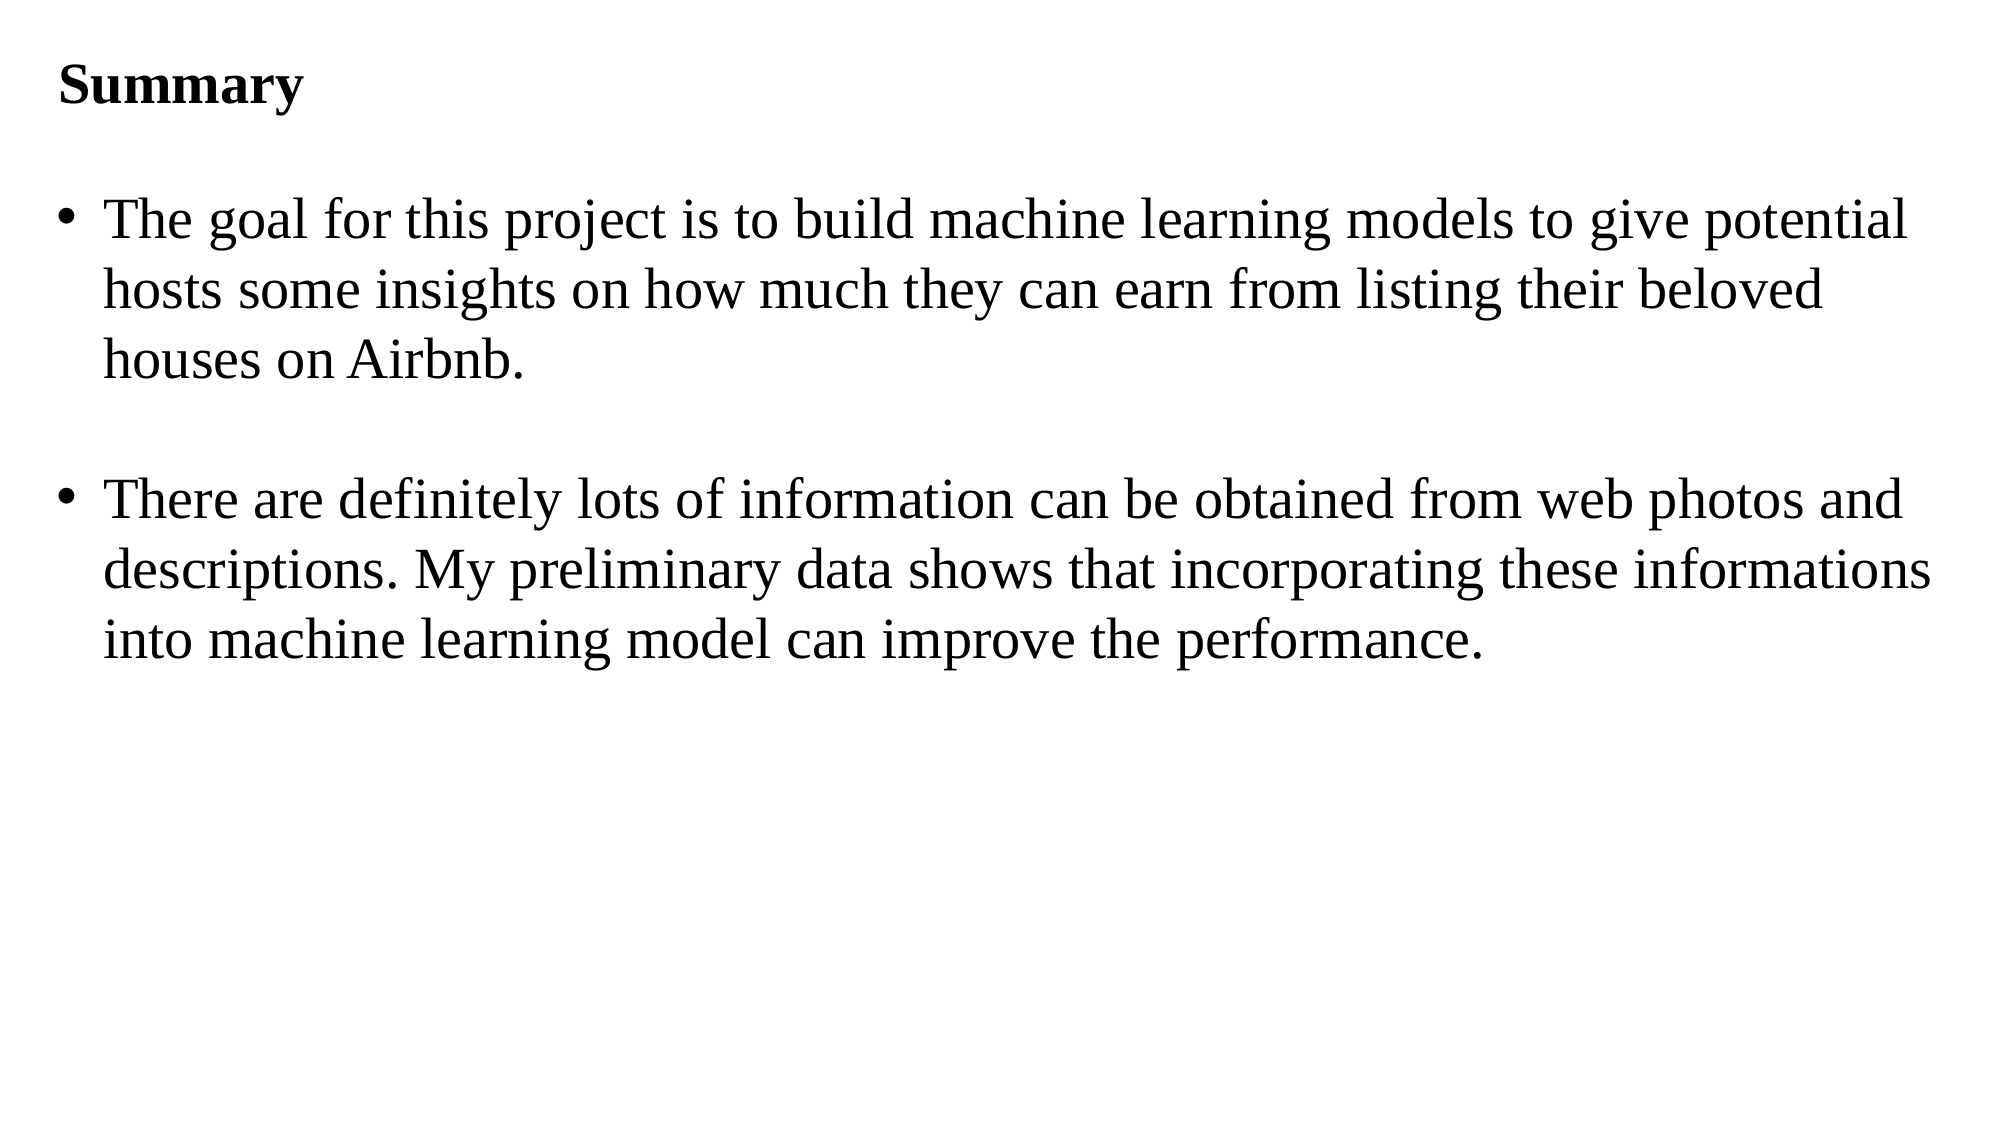

Summary
The goal for this project is to build machine learning models to give potential hosts some insights on how much they can earn from listing their beloved houses on Airbnb.

There are definitely lots of information can be obtained from web photos and descriptions. My preliminary data shows that incorporating these informations into machine learning model can improve the performance.